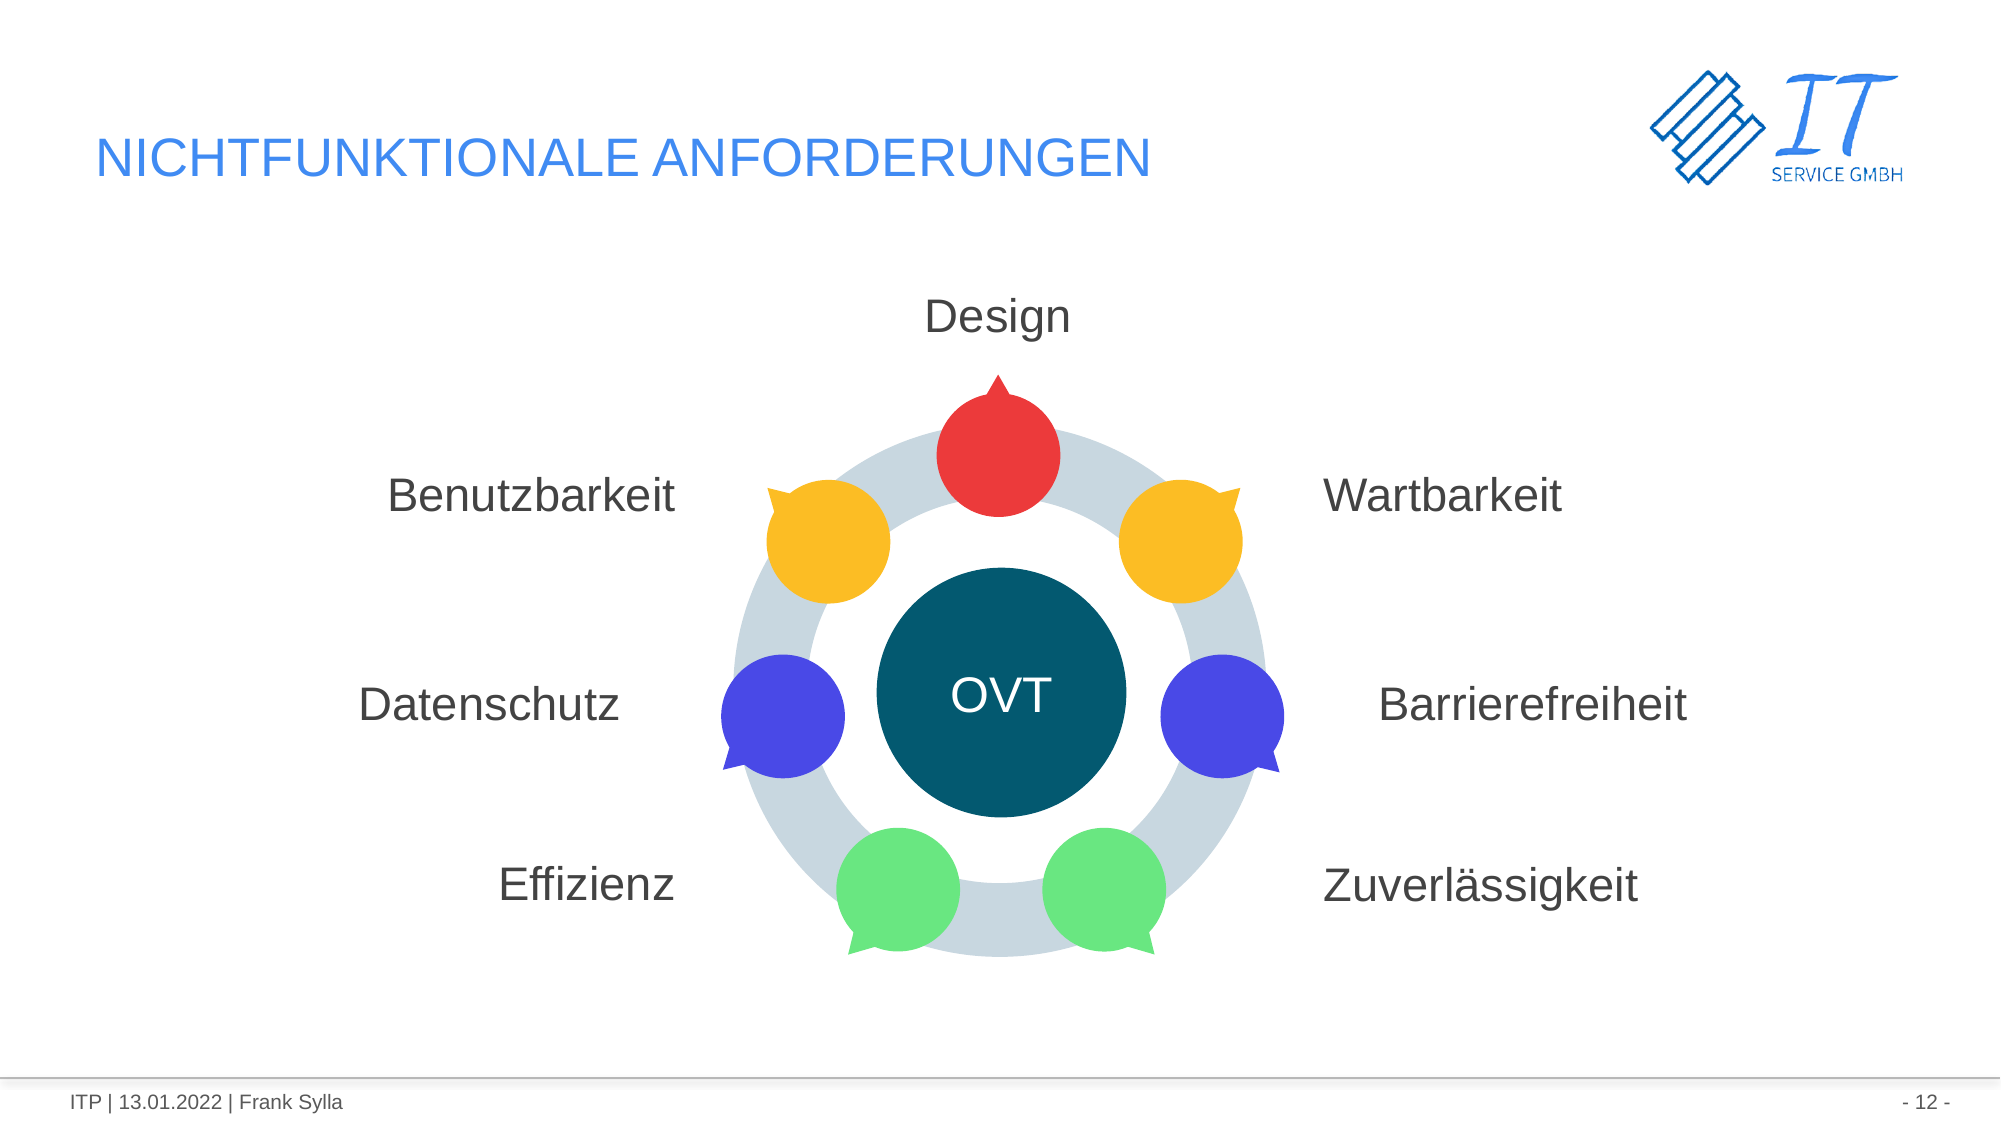

NichtFunktionale Anforderungen
Design

OVT
Benutzbarkeit

Wartbarkeit

Datenschutz

Barrierefreiheit

Effizienz

Zuverlässigkeit